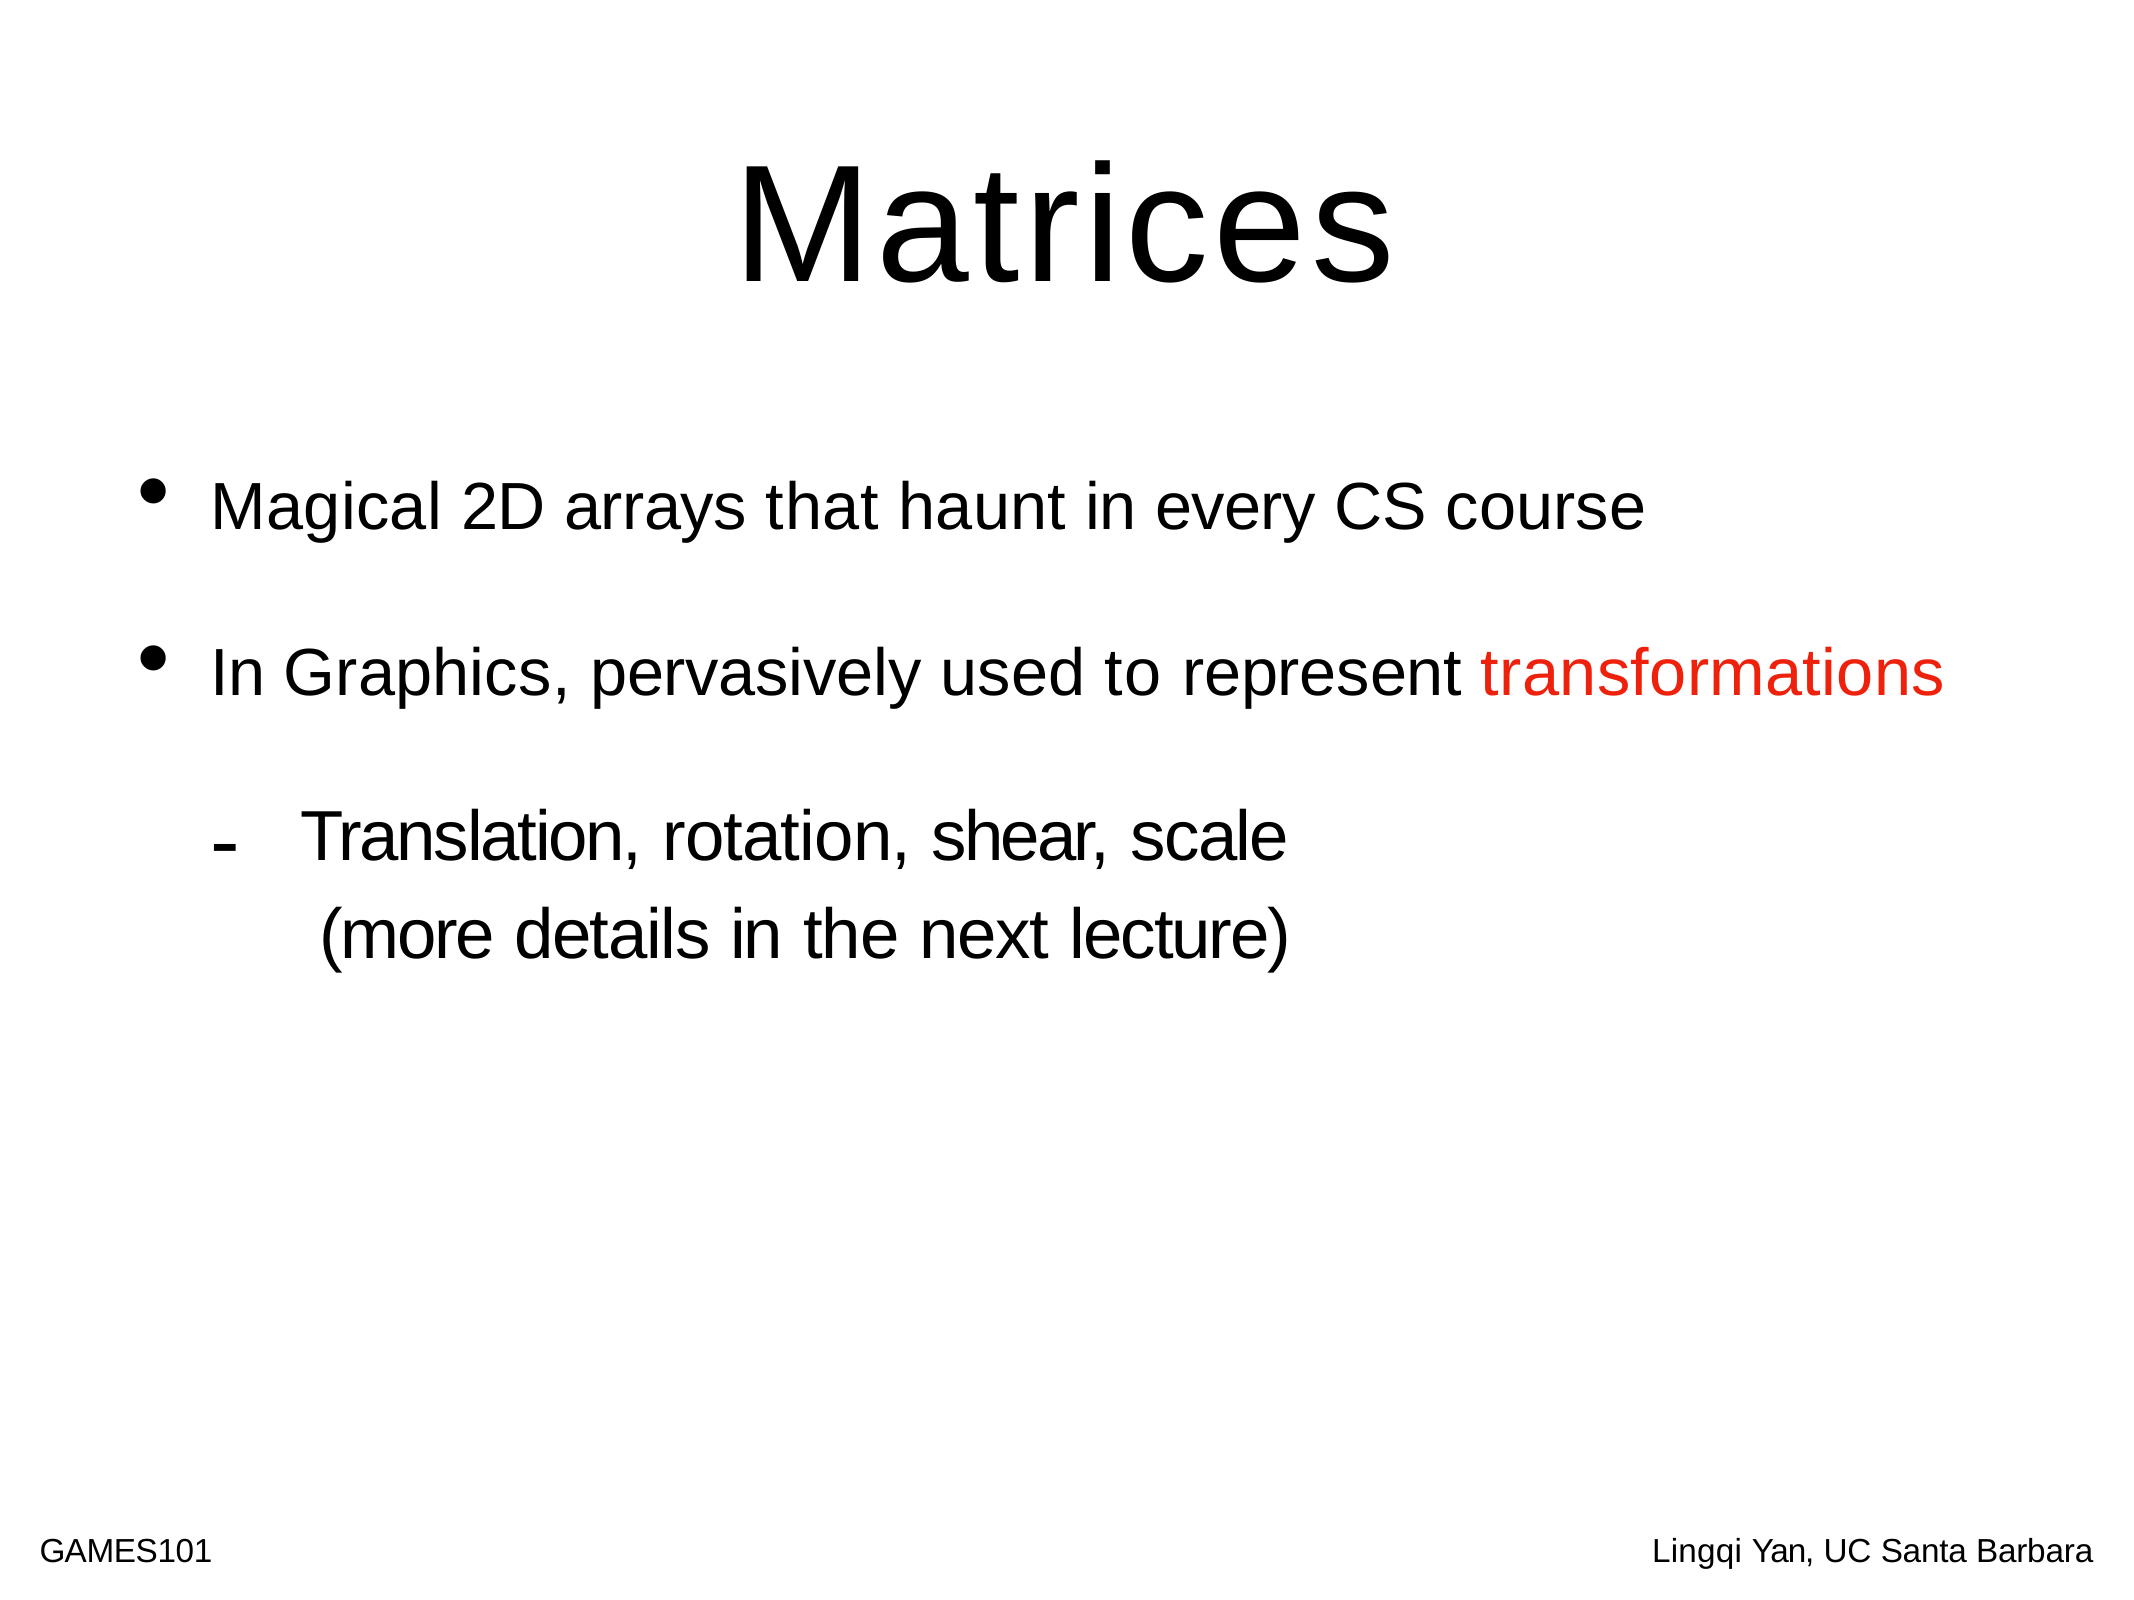

# Matrices
Magical 2D arrays that haunt in every CS course
In Graphics, pervasively used to represent transformations
-	Translation, rotation, shear, scale  (more details in the next lecture)
16
GAMES101
Lingqi Yan, UC Santa Barbara